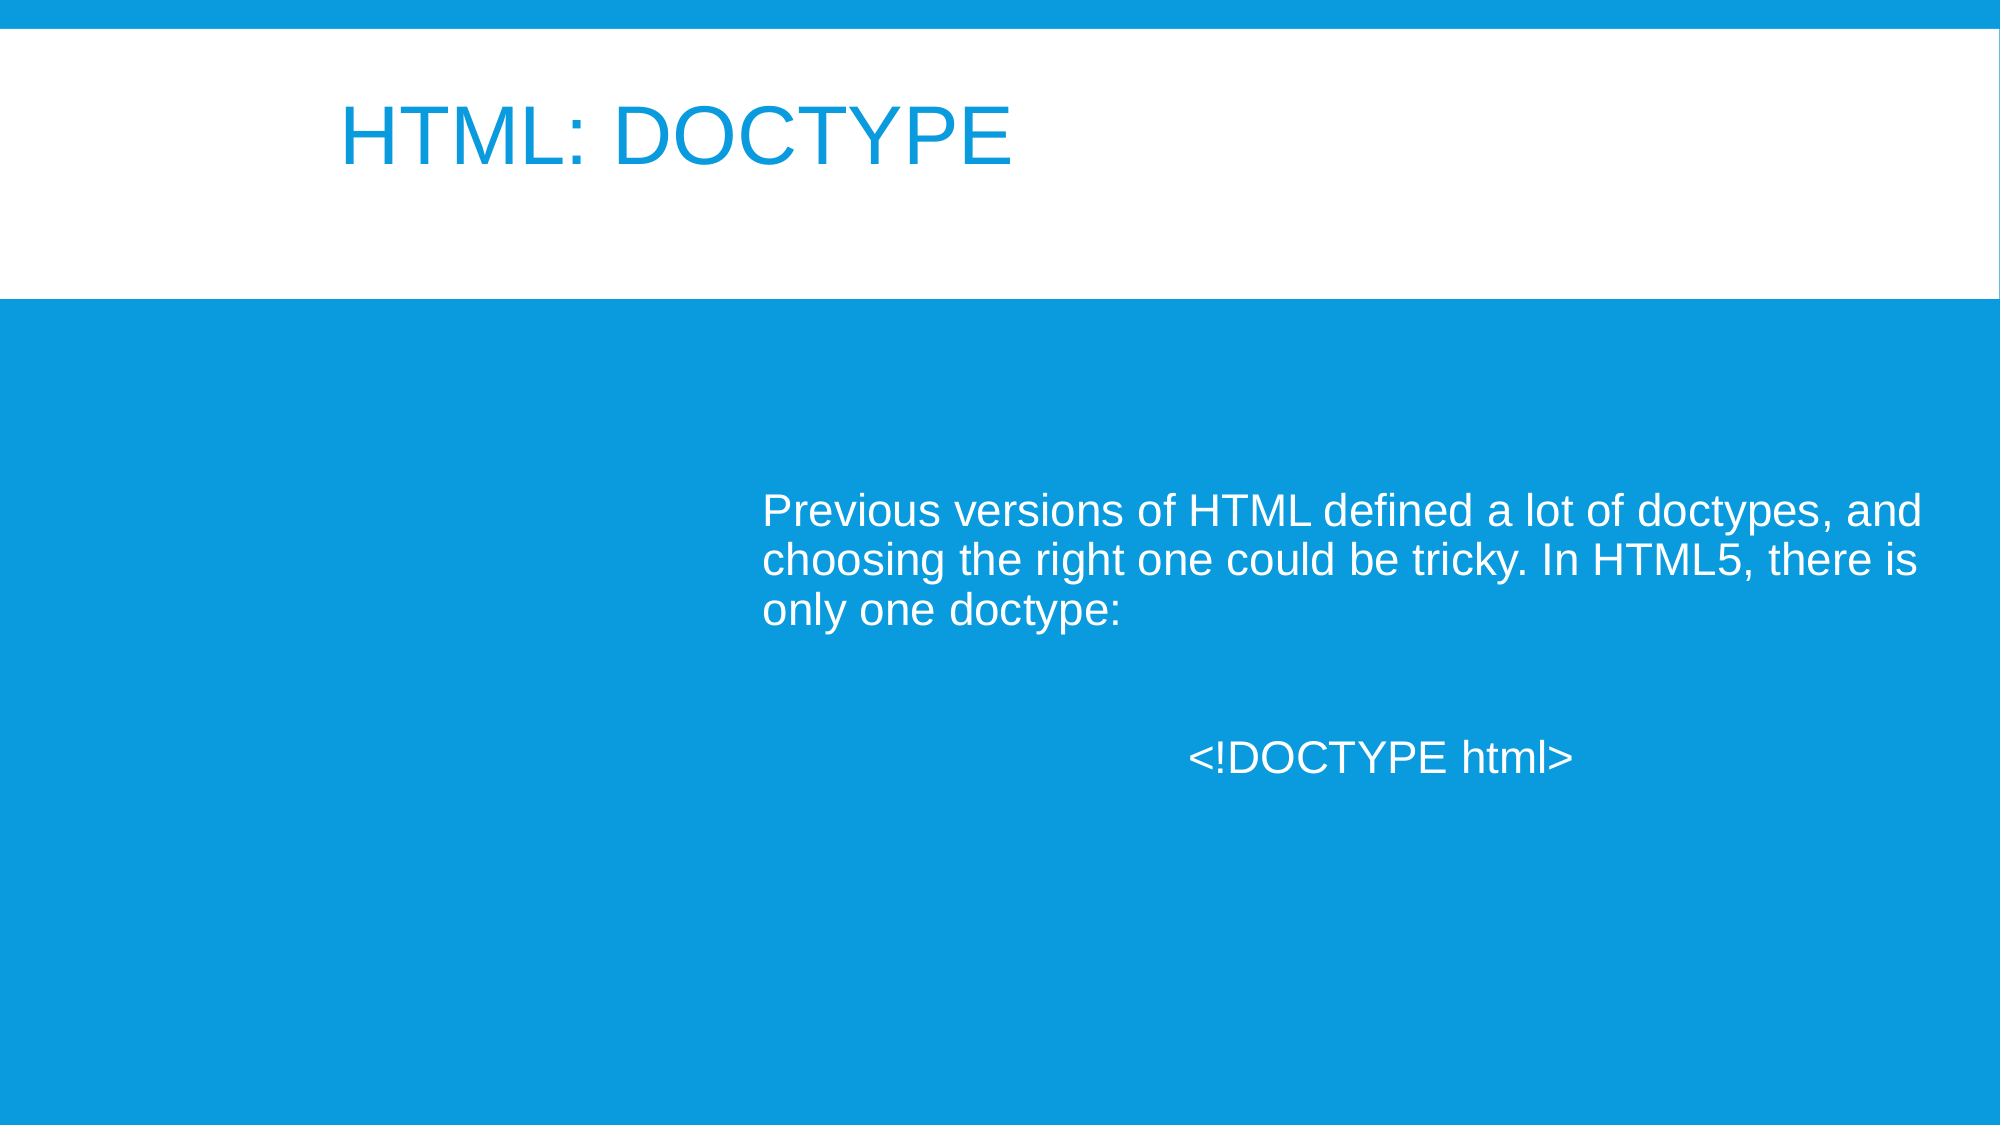

# HTML: DOCTYPE
Previous versions of HTML defined a lot of doctypes, and choosing the right one could be tricky. In HTML5, there is only one doctype:

<!DOCTYPE html>